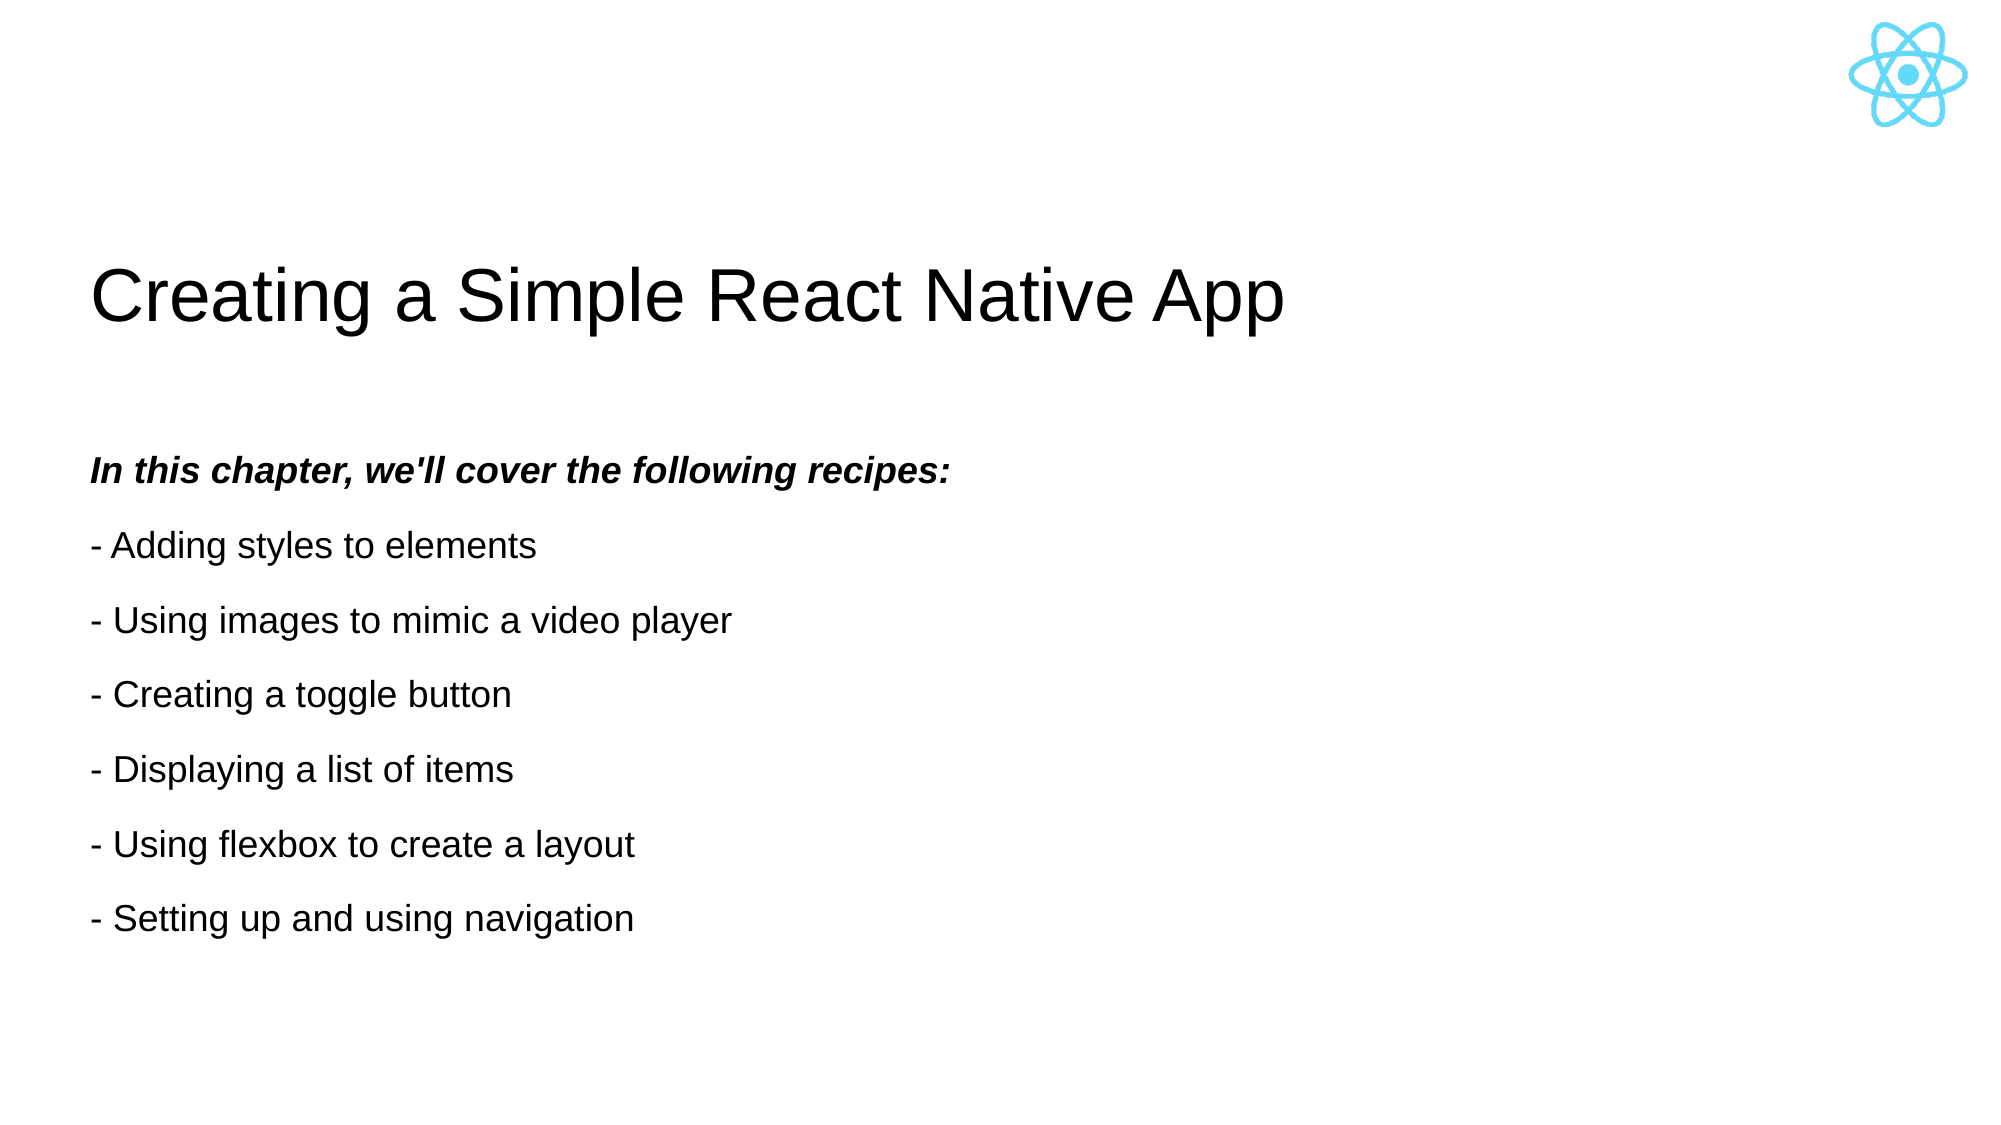

# Creating a Simple React Native App
In this chapter, we'll cover the following recipes:
- Adding styles to elements
- Using images to mimic a video player
- Creating a toggle button
- Displaying a list of items
- Using flexbox to create a layout
- Setting up and using navigation